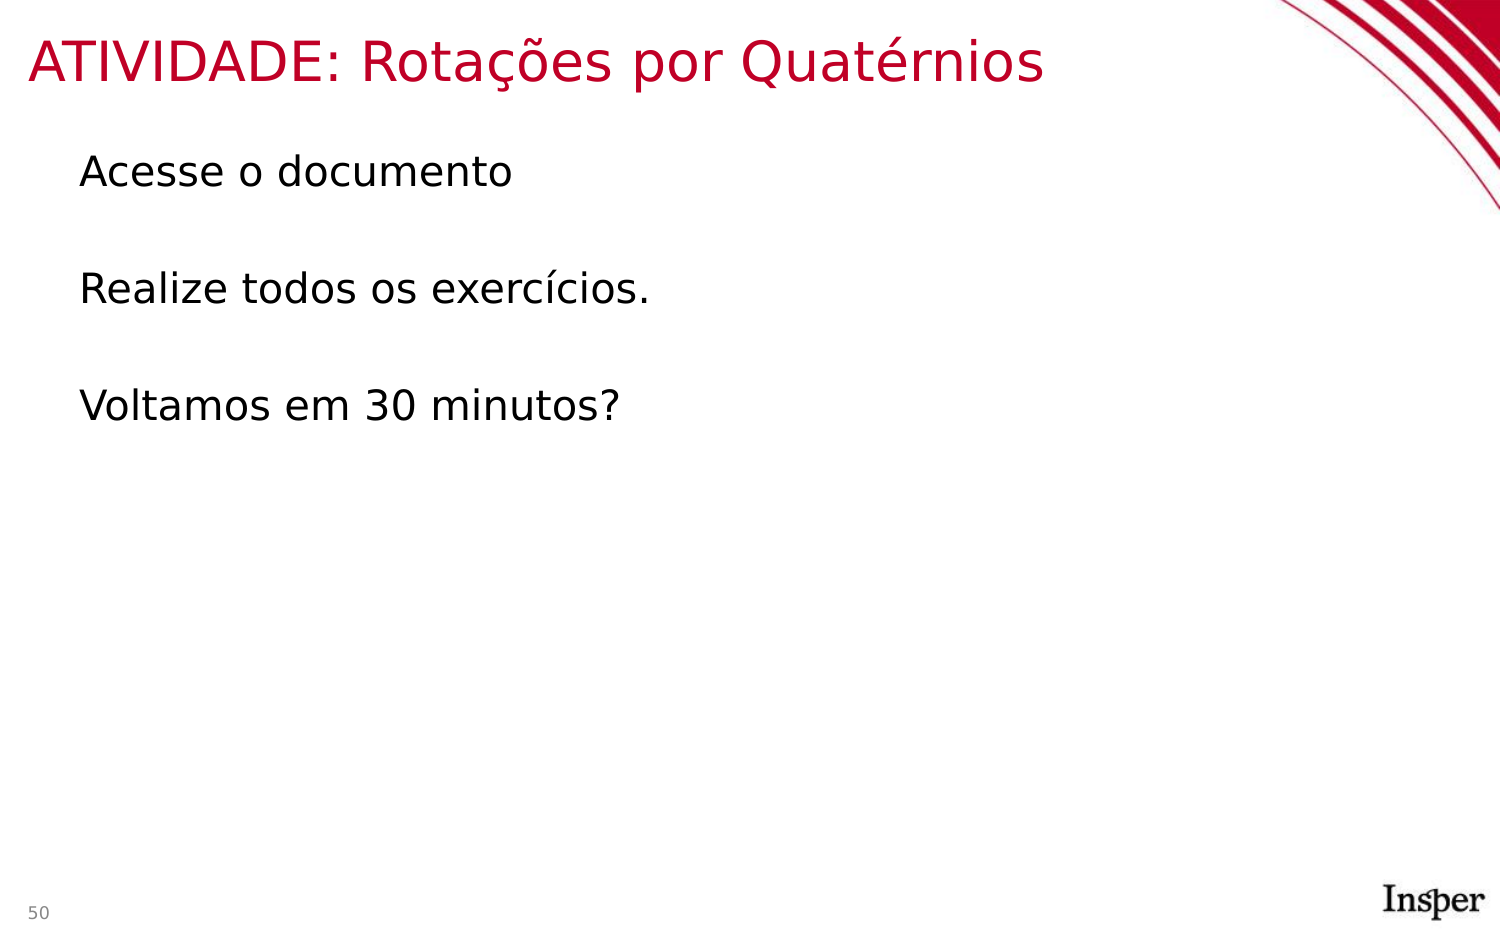

# ATIVIDADE: Rotações por Quatérnios
Acesse o documento

Realize todos os exercícios.

Voltamos em 30 minutos?
50